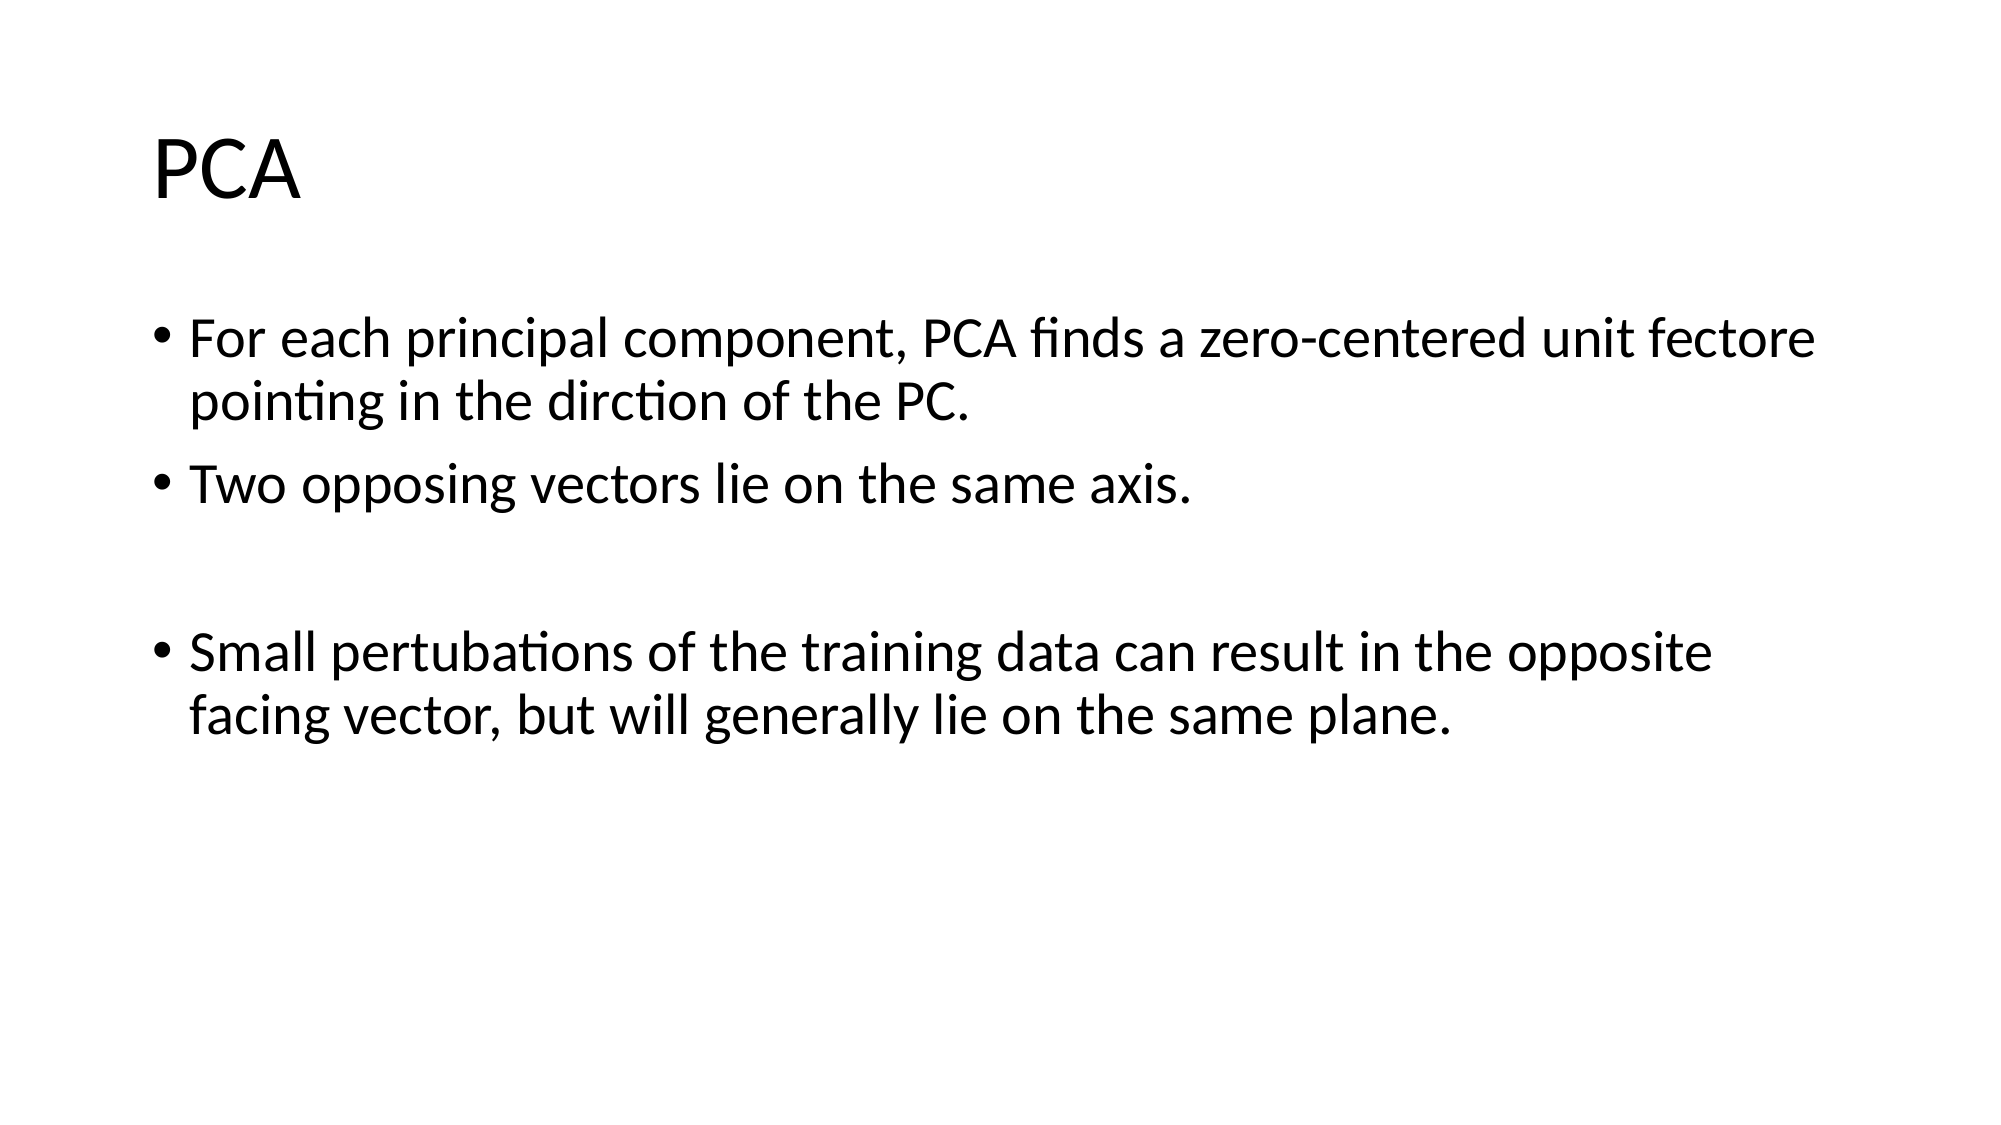

# PCA
For each principal component, PCA finds a zero-centered unit fectore pointing in the dirction of the PC.
Two opposing vectors lie on the same axis.

Small pertubations of the training data can result in the opposite facing vector, but will generally lie on the same plane.